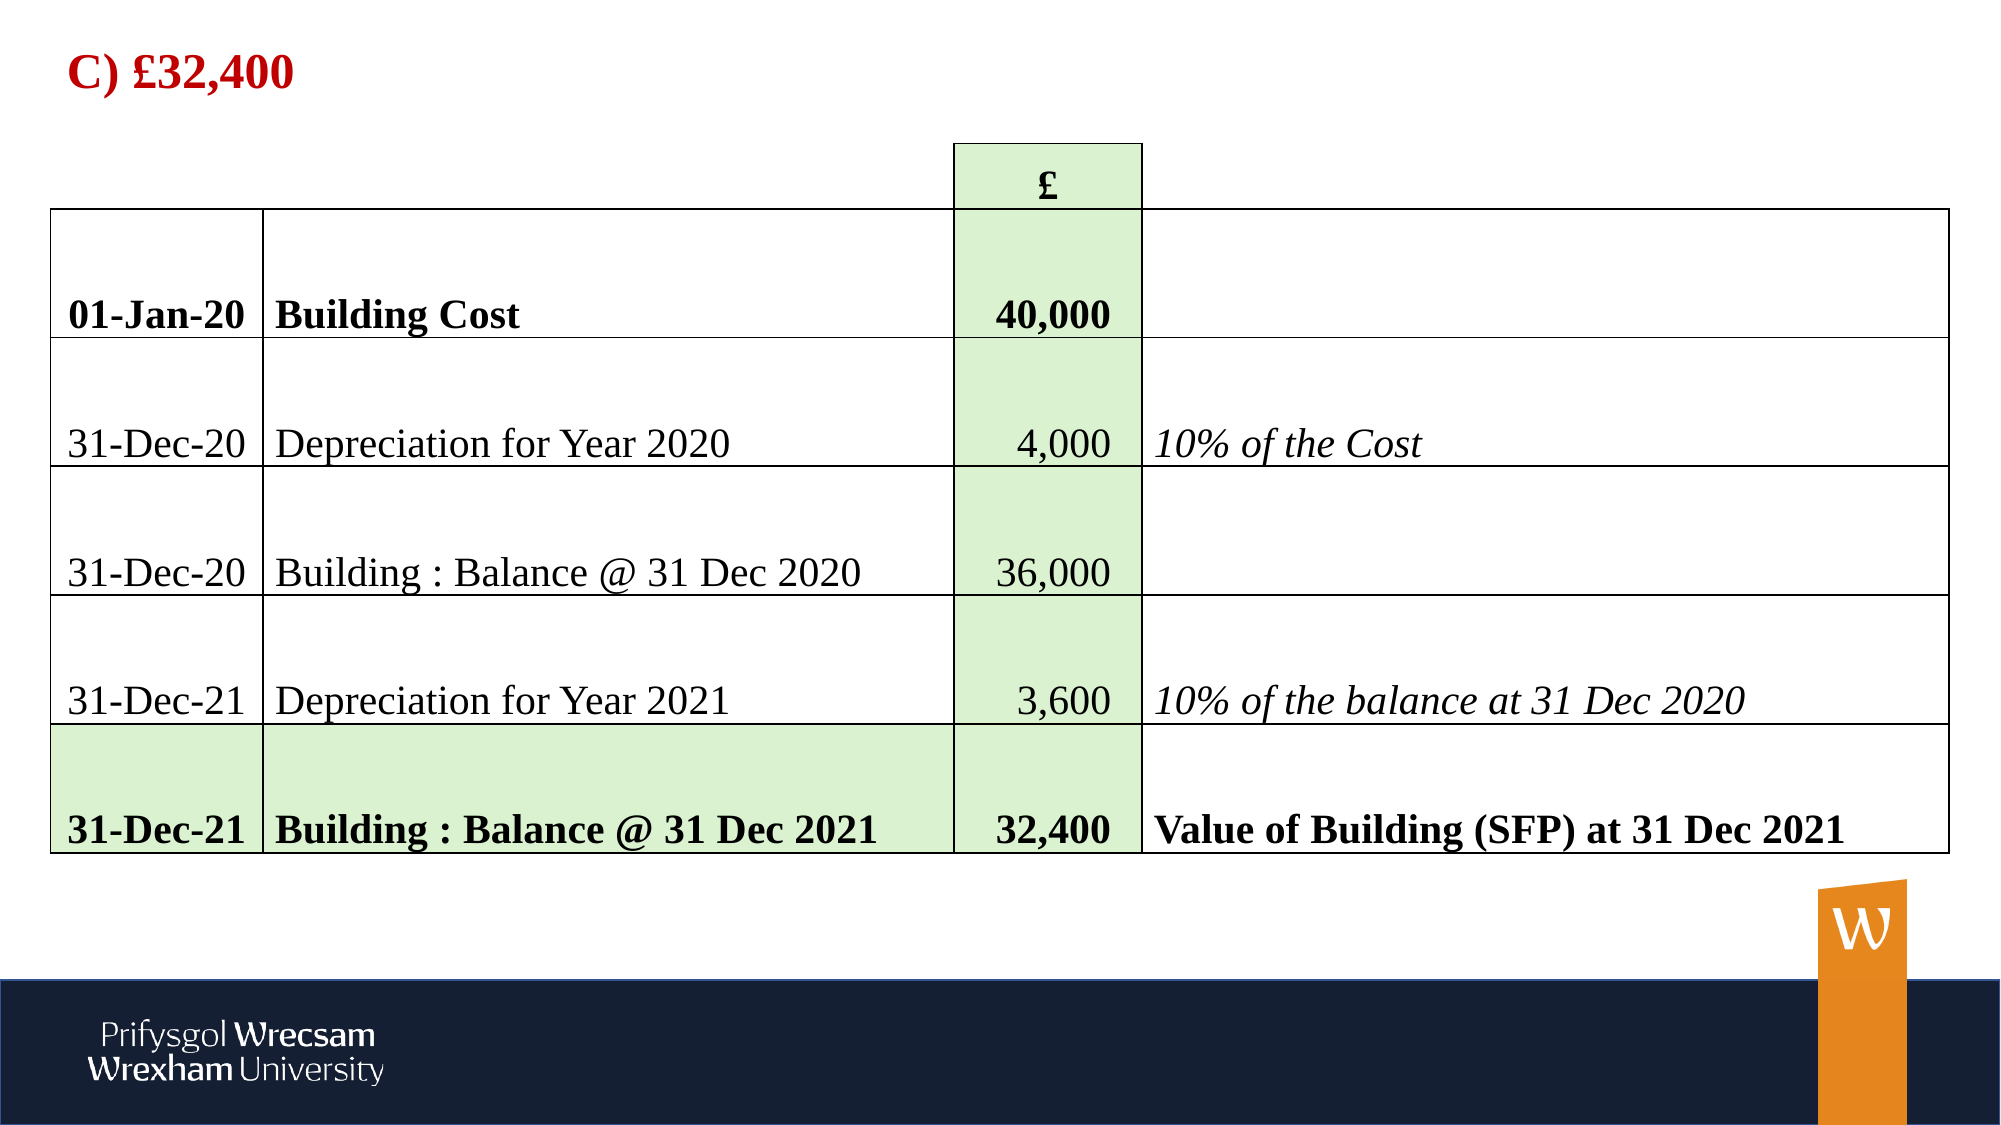

C) £32,400

|  |  | £ |  |
| --- | --- | --- | --- |
| 01-Jan-20 | Building Cost | 40,000 |  |
| 31-Dec-20 | Depreciation for Year 2020 | 4,000 | 10% of the Cost |
| 31-Dec-20 | Building : Balance @ 31 Dec 2020 | 36,000 |  |
| 31-Dec-21 | Depreciation for Year 2021 | 3,600 | 10% of the balance at 31 Dec 2020 |
| 31-Dec-21 | Building : Balance @ 31 Dec 2021 | 32,400 | Value of Building (SFP) at 31 Dec 2021 |